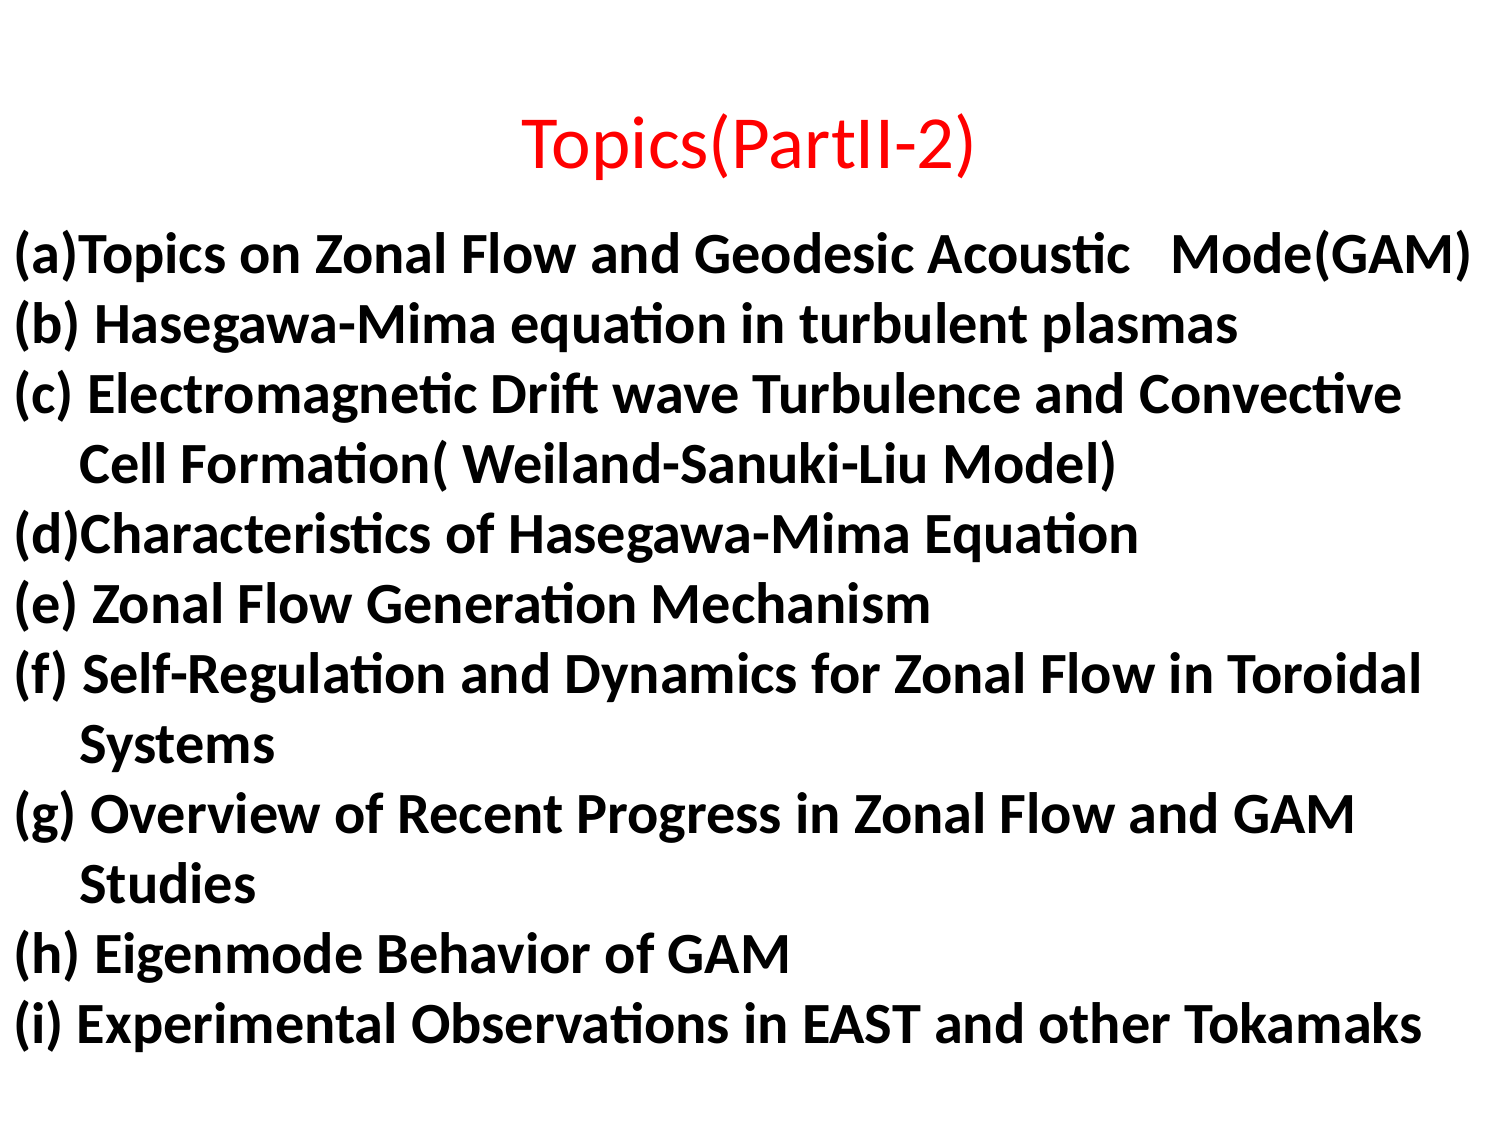

# Topics(PartII-2)
(a)Topics on Zonal Flow and Geodesic Acoustic   Mode(GAM)
(b) Hasegawa-Mima equation in turbulent plasmas
(c) Electromagnetic Drift wave Turbulence and Convective
     Cell Formation( Weiland-Sanuki-Liu Model)
(d)Characteristics of Hasegawa-Mima Equation
(e) Zonal Flow Generation Mechanism
(f) Self-Regulation and Dynamics for Zonal Flow in Toroidal
     Systems
(g) Overview of Recent Progress in Zonal Flow and GAM
     Studies
(h) Eigenmode Behavior of GAM
(i) Experimental Observations in EAST and other Tokamaks